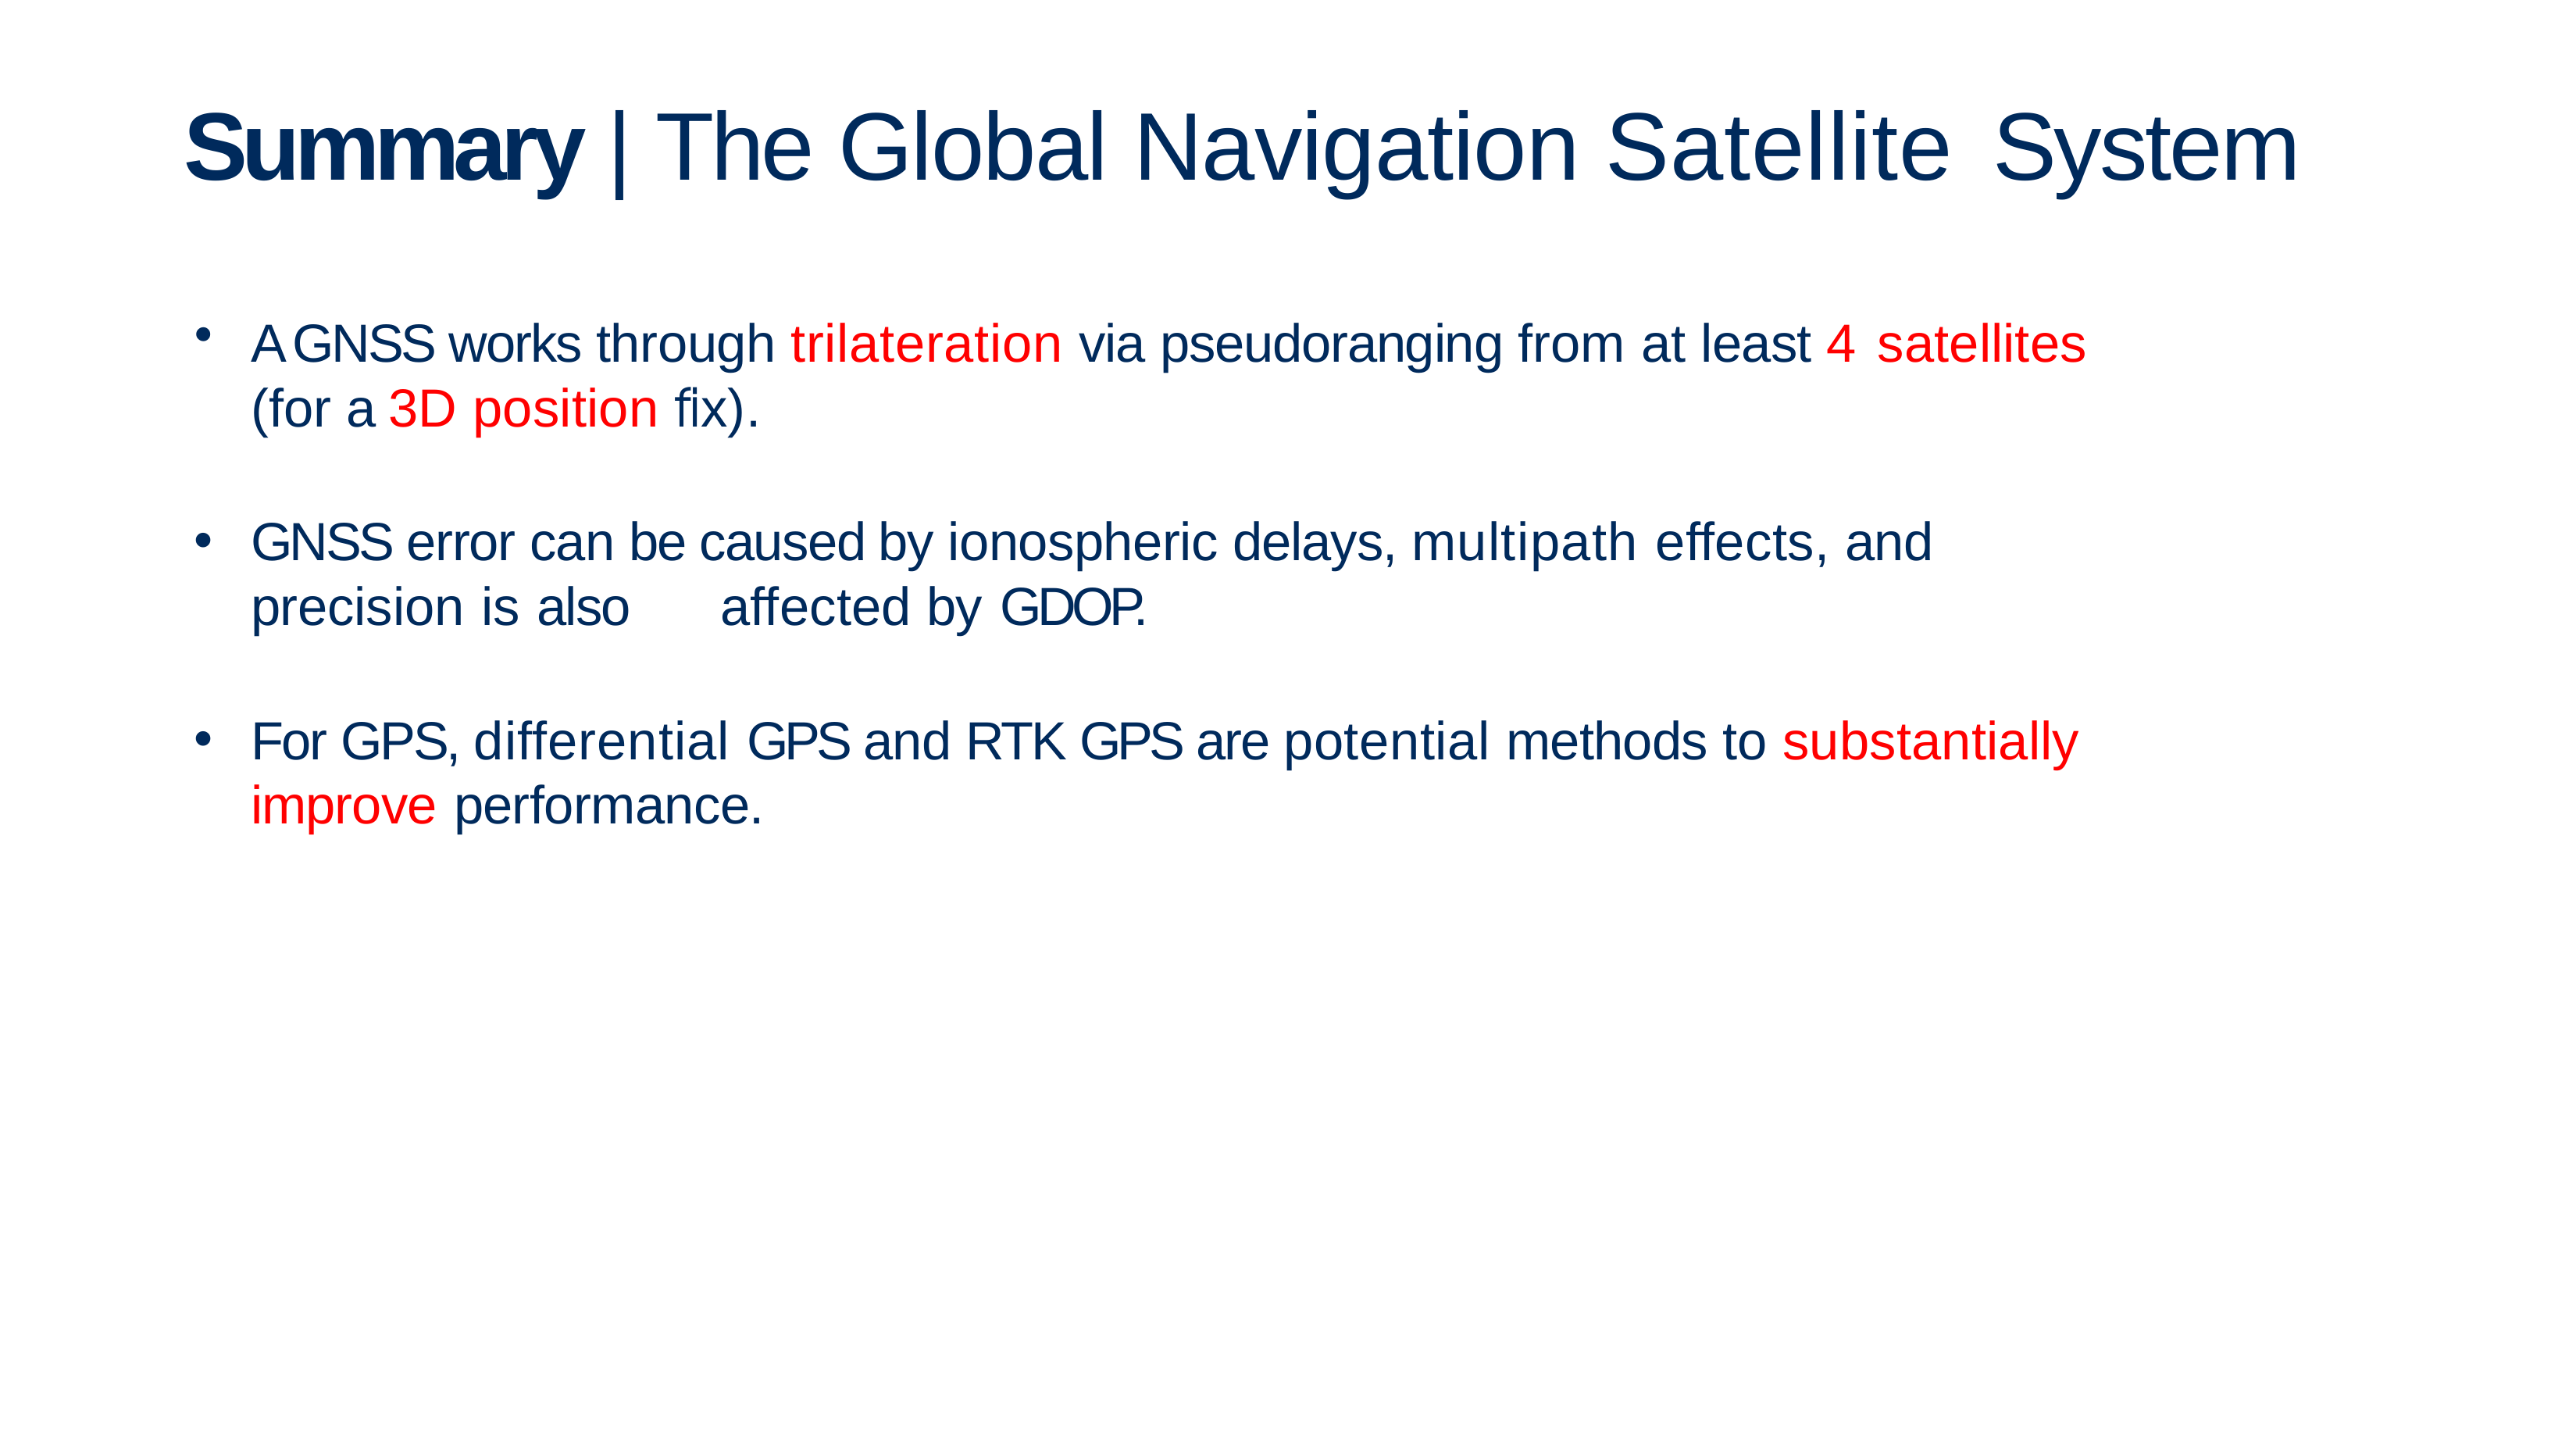

# Summary | The Global Navigation Satellite System
A GNSS works through trilateration via pseudoranging from at least 4 satellites  (for a 3D position fix).

GNSS error can be caused by ionospheric delays, multipath effects, and  precision is also	affected by GDOP.

For GPS, differential GPS and RTK GPS are potential methods to substantially  improve performance.